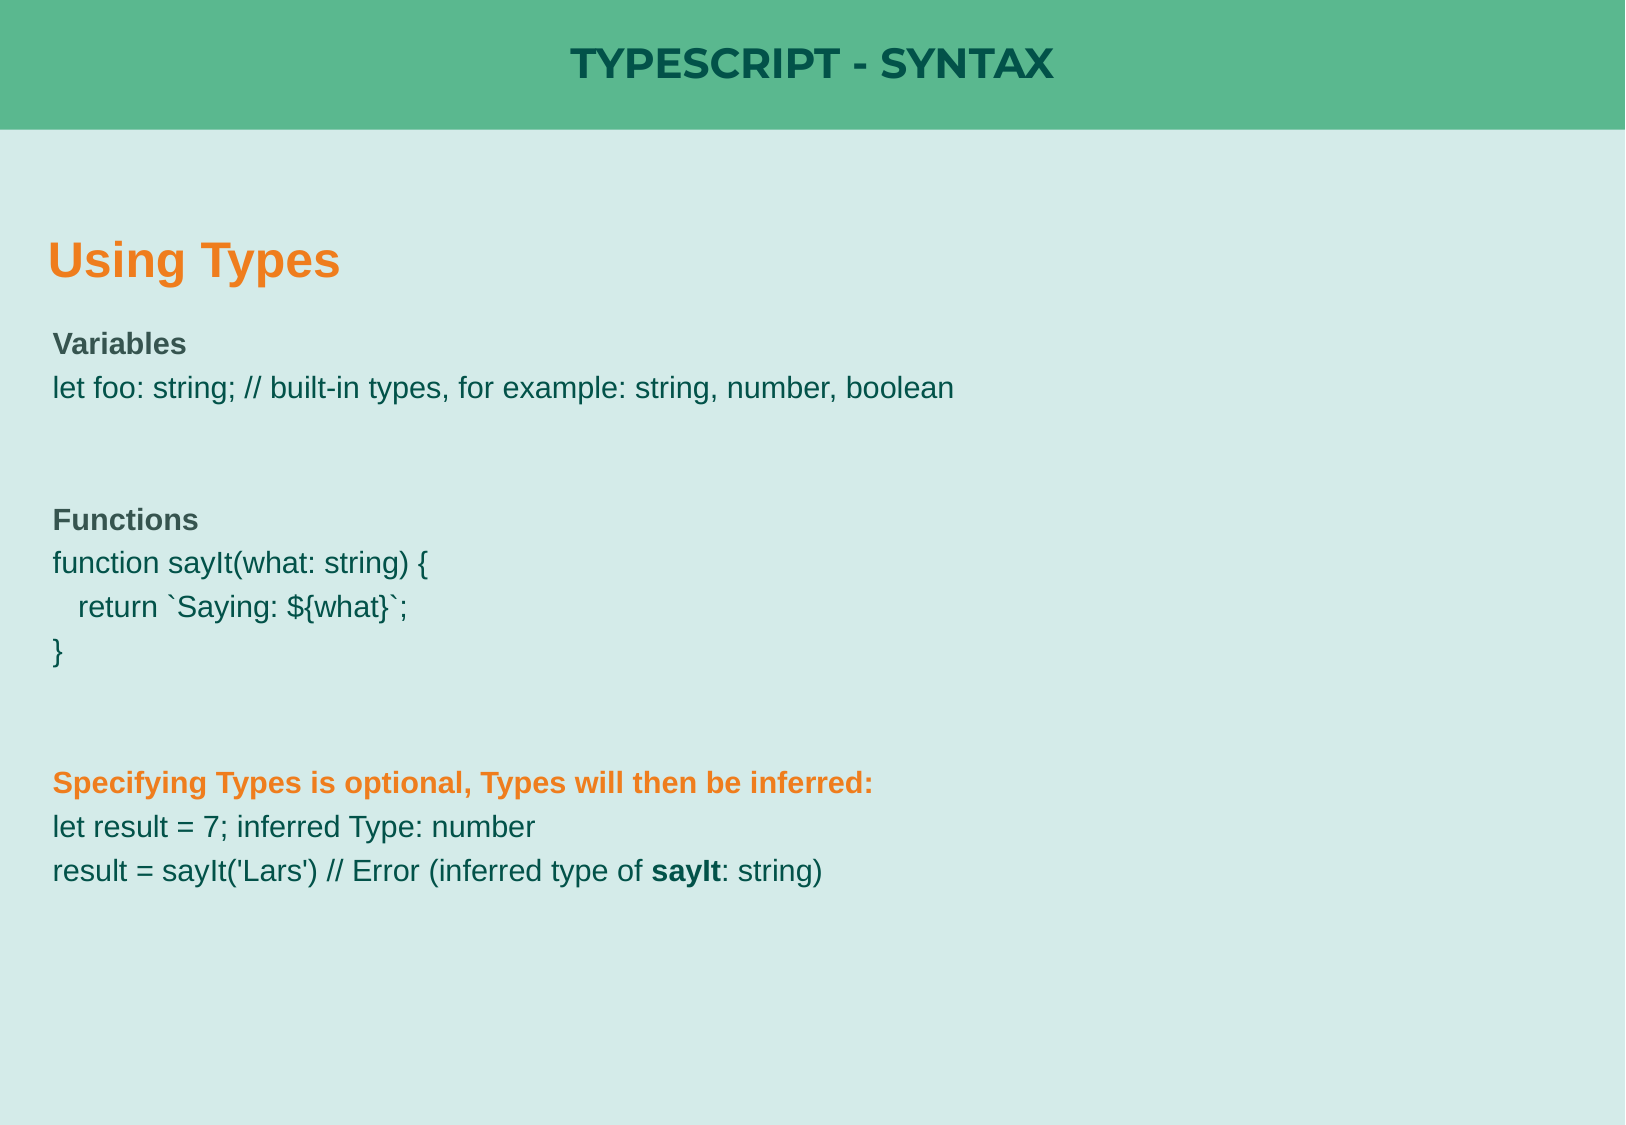

# Typescript - Syntax
Using Types
Variables
let foo: string; // built-in types, for example: string, number, boolean

Functions
function sayIt(what: string) {
   return `Saying: ${what}`;
}

Specifying Types is optional, Types will then be inferred:
let result = 7; inferred Type: number
result = sayIt('Lars') // Error (inferred type of sayIt: string)